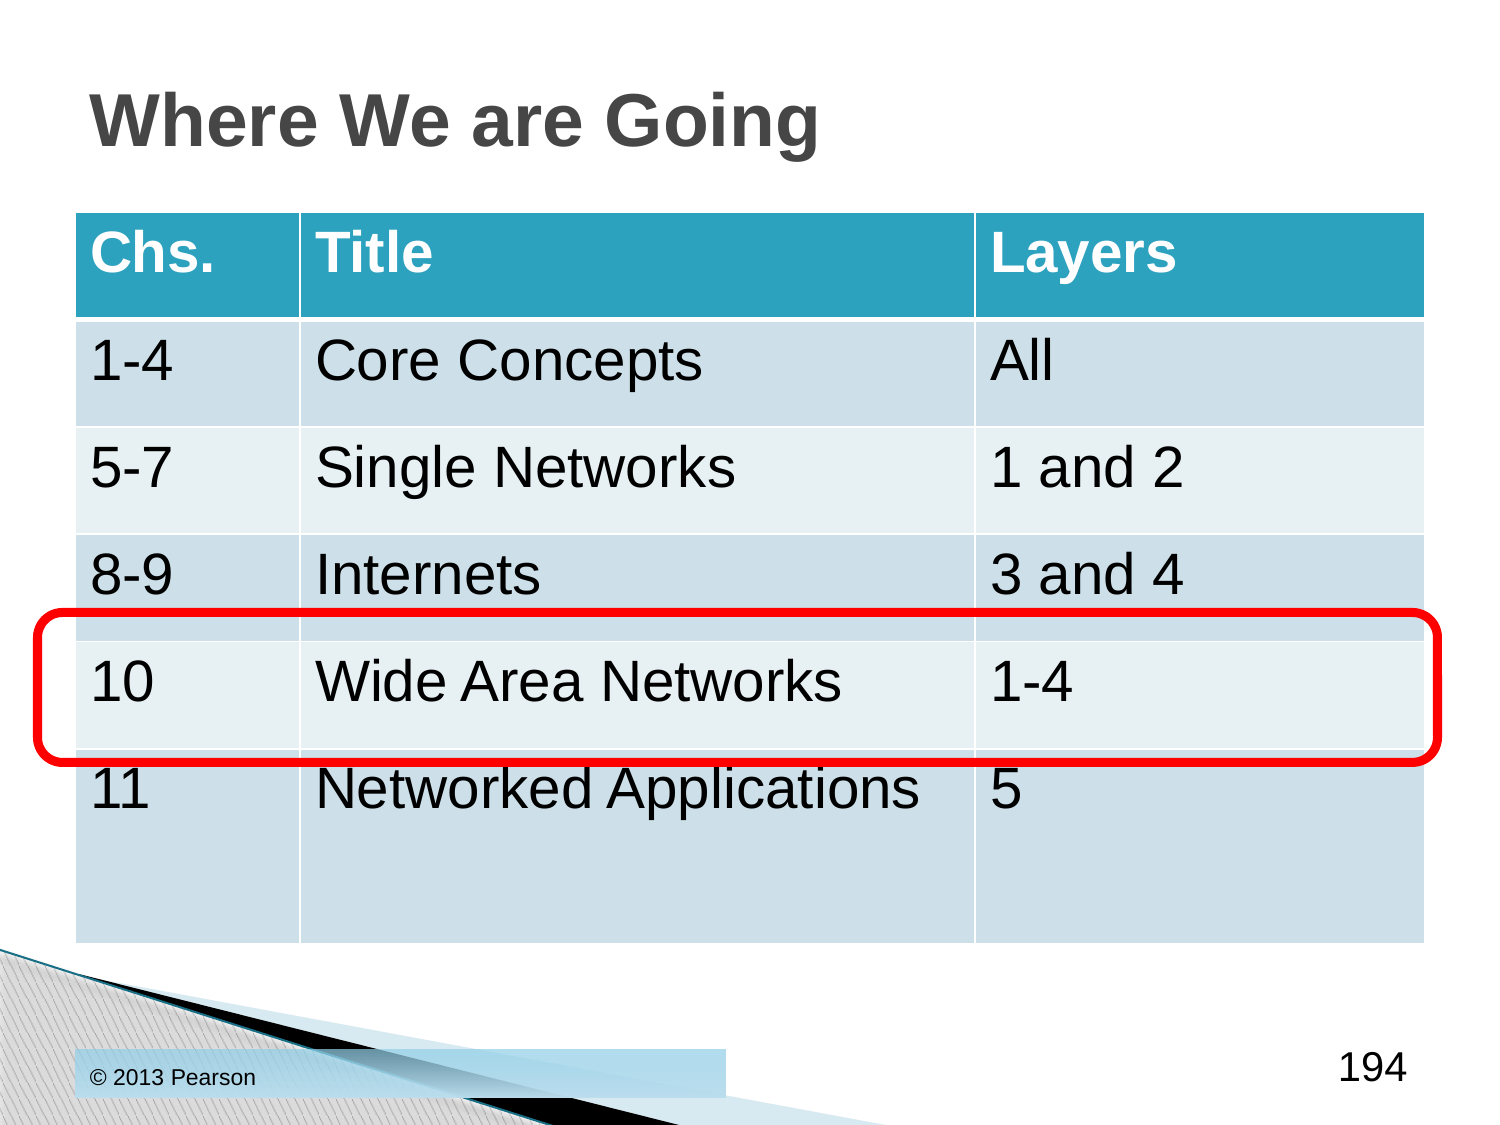

# Where We are Going
| Chs. | Title | Layers |
| --- | --- | --- |
| 1-4 | Core Concepts | All |
| 5-7 | Single Networks | 1 and 2 |
| 8-9 | Internets | 3 and 4 |
| 10 | Wide Area Networks | 1-4 |
| 11 | Networked Applications | 5 |

194
© 2013 Pearson